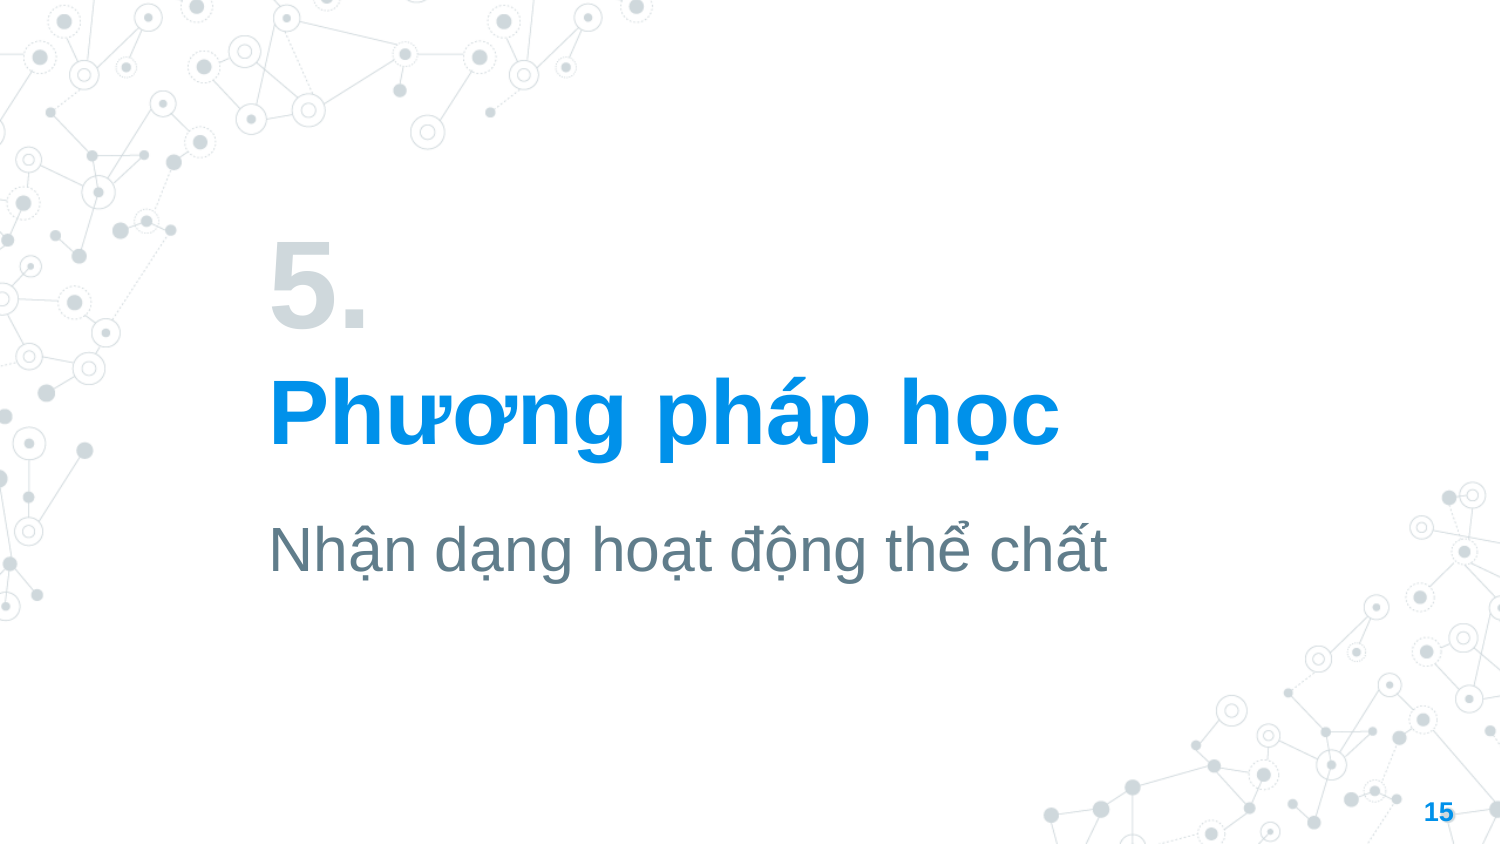

# 5.
Phương pháp học
Nhận dạng hoạt động thể chất
15